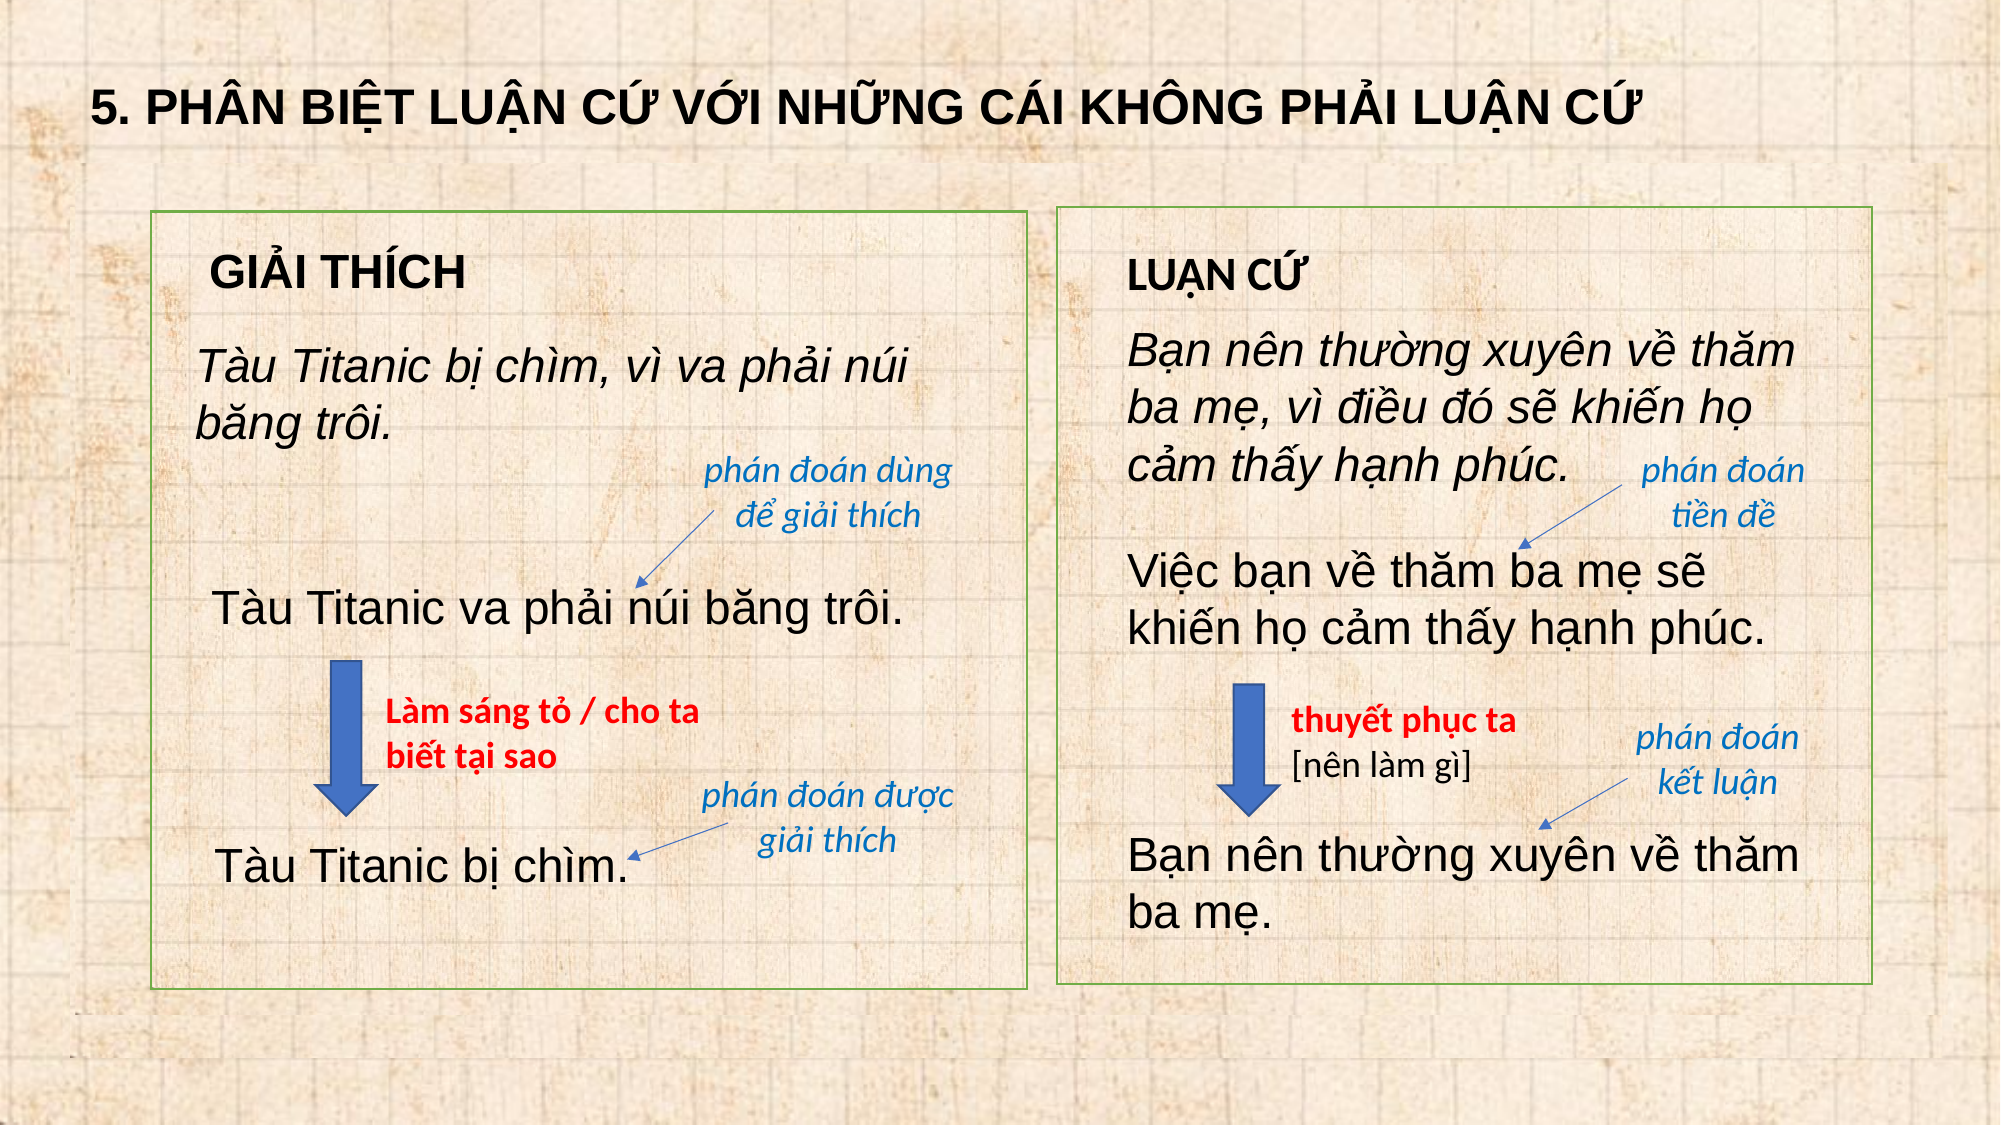

5. PHÂN BIỆT LUẬN CỨ VỚI NHỮNG CÁI KHÔNG PHẢI LUẬN CỨ

Các phán đoán riêng lẻ
Chúng ta đang sống trong một thời đại được chứng kiến những đổi thay nhanh nhất diễn ra trong đầu óc con người. Tuy nhiên, vẫn có thể xảy ra tình trạng là những quan niệm chính yếu của con người vẫn cứ bình ổn hơn là trong những thế kỷ trước của lịch sử con người chúng ta; cái thời đại thay đổi thực sự vẫn chưa đi đến đâu, có lẽ nó mới đang đến gần đấy thôi.
Tocqueville. Nền Dân trị Mỹ.
Không có quan hệ logic giữa phán đoán nâng đỡ và phán đoán được nâng đỡ
Các mô tả
Tại châu Âu, hoàn cảnh lịch sử đã đồng nhất phong trào vì một nền giáo dục được nhà nước ủng hộ với phong trào dân tộc chủ nghĩa trong đời sống chính trị. Dưới ảnh hưởng của tư tưởng Đức nói riêng, giáo dục đã trở thành một chức năng công dân và chức năng công dân được đồng nhất với việc thực hiện lý tưởng của nhà nước dân tộc."Nhà nước" đã thay thế cho nhân loại; chủ nghĩa toàn thế giới đã nhường chỗ cho chủ nghĩa dân tộc. Đào tạo công dân chứ không phải "con người" đã trở thành mục tiêu của giáo dục.
Tocqueville. Nền Dân trị Mỹ.
cho ta bức tranh về sự kiện hay hiện tượng
Các minh họa
Luôn luôn có những yếu tố của thực tại chủ quan không bắt nguồn từ sự xã hội hóa, chẳng hạn như ý thức về thân thể của chính mình có trước và nằm ngoài bất cứ sự lãnh hội nào về thân thể mà người ta học được từ xã hội.
                         Berger, P.L., và Luckmann, T. Sự kiến tạo xã hội về thực tại. (NXB Tri Thức, 2016)
cung cấp cho ta những ví dụ để hình dung cụ thể hơn về vấn đề
GIẢI THÍCH
Tàu Titanic bị chìm, vì va phải núi băng trôi.
LUẬN CỨ
Bạn nên thường xuyên về thăm ba mẹ, vì điều đó sẽ khiến họ cảm thấy hạnh phúc.

GIẢI THÍCH
1. Chất liệu biểu đạt là phán đoán
Phán đoán dùng để giải thích
Phán đoán được giải thích
2. Dùng các từ ngữ chỉ báo
3. Quan tâm tới giá trị chân lý / sự thật
LUẬN CỨ
1. Chất liệu biểu đạt là phán đoán
Phán đoán tiền đề
Phán đoán kết luận
2. Dùng các từ ngữ chỉ báo
3. Quan tâm tới giá trị chân lý / sự thật
phán đoán dùng để giải thích
phán đoán được giải thích
phán đoán tiền đề
phán đoán kết luận
Việc bạn về thăm ba mẹ sẽ khiến họ cảm thấy hạnh phúc.

Bạn nên thường xuyên về thăm ba mẹ.
Tàu Titanic va phải núi băng trôi.

Tàu Titanic bị chìm.
Làm sáng tỏ / cho ta biết tại sao
thuyết phục ta [nên làm gì]